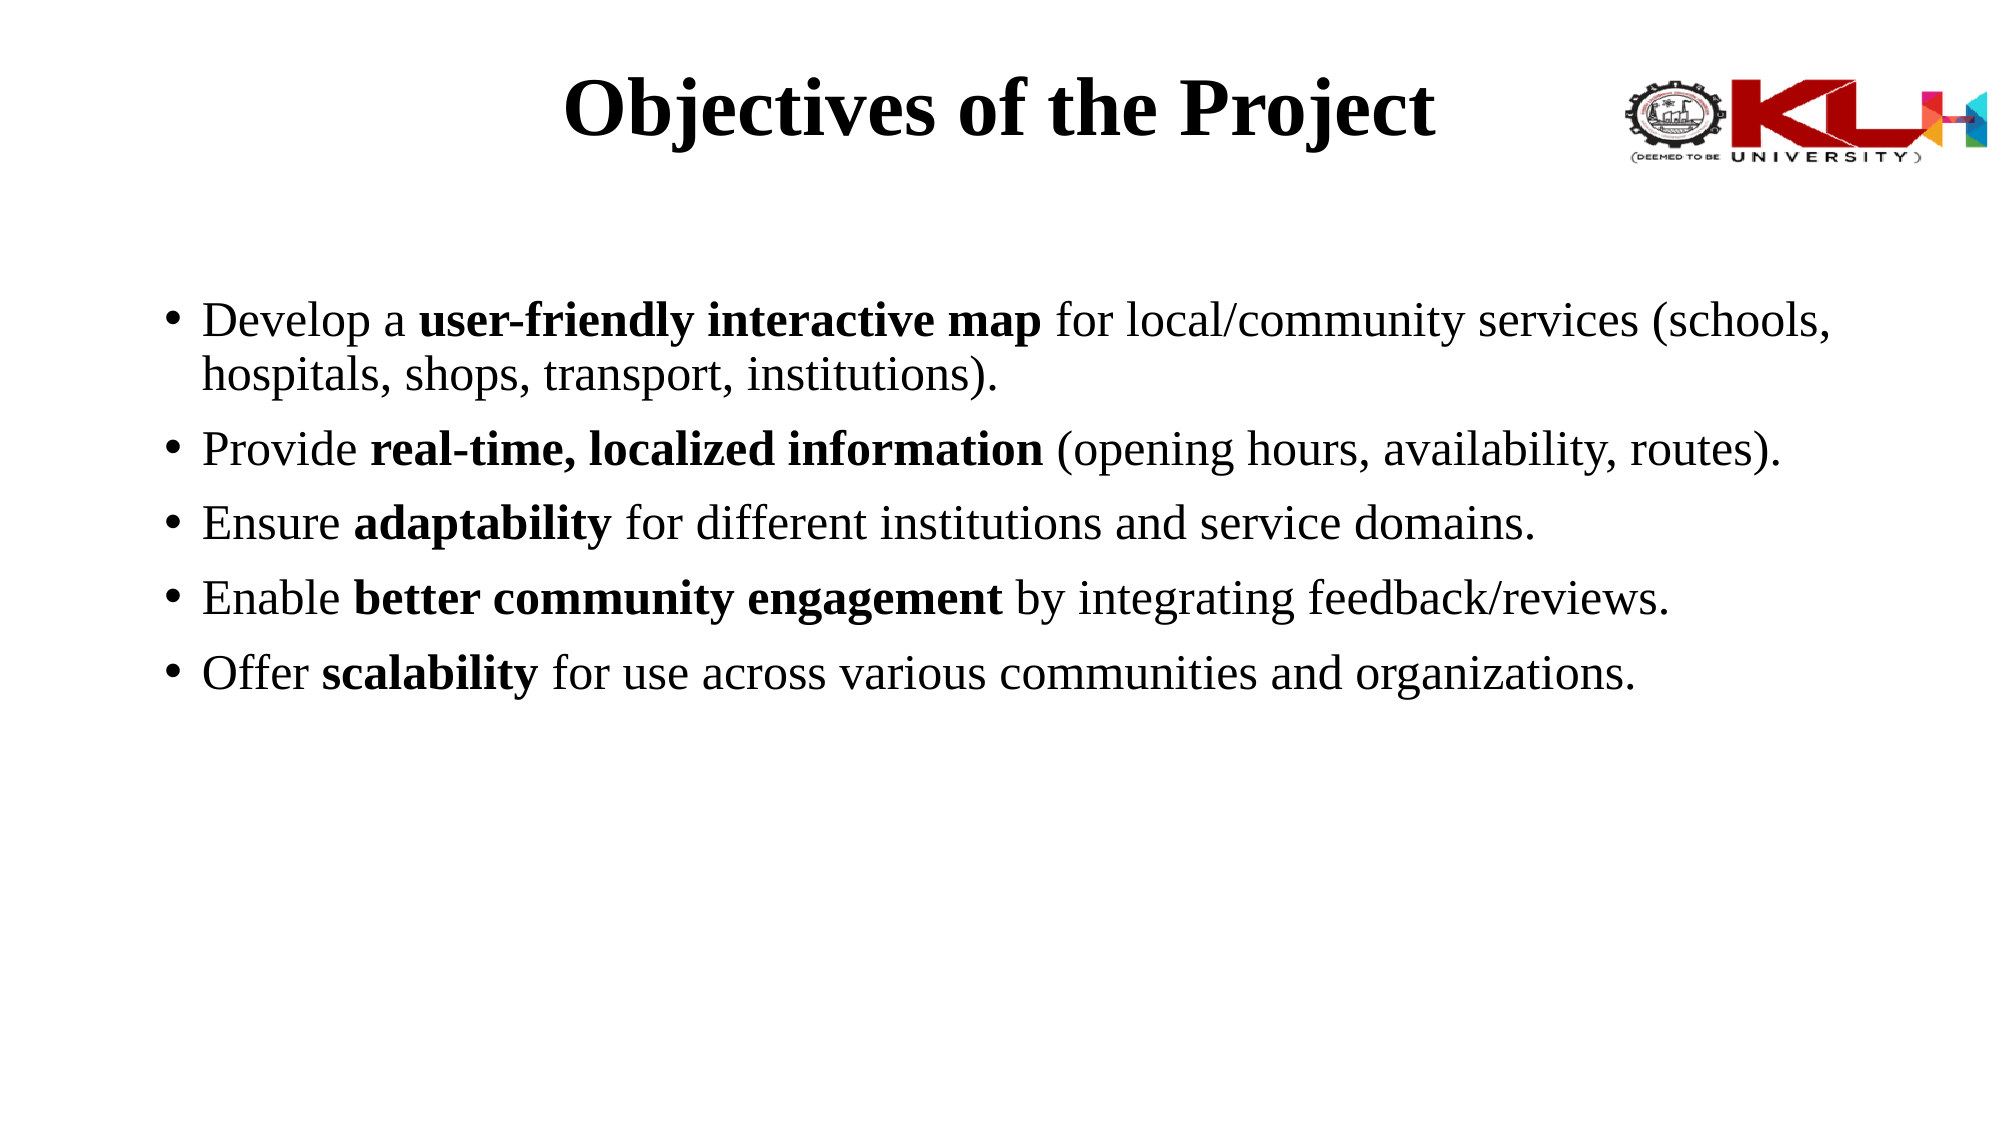

# Objectives of the Project
Develop a user-friendly interactive map for local/community services (schools, hospitals, shops, transport, institutions).
Provide real-time, localized information (opening hours, availability, routes).
Ensure adaptability for different institutions and service domains.
Enable better community engagement by integrating feedback/reviews.
Offer scalability for use across various communities and organizations.